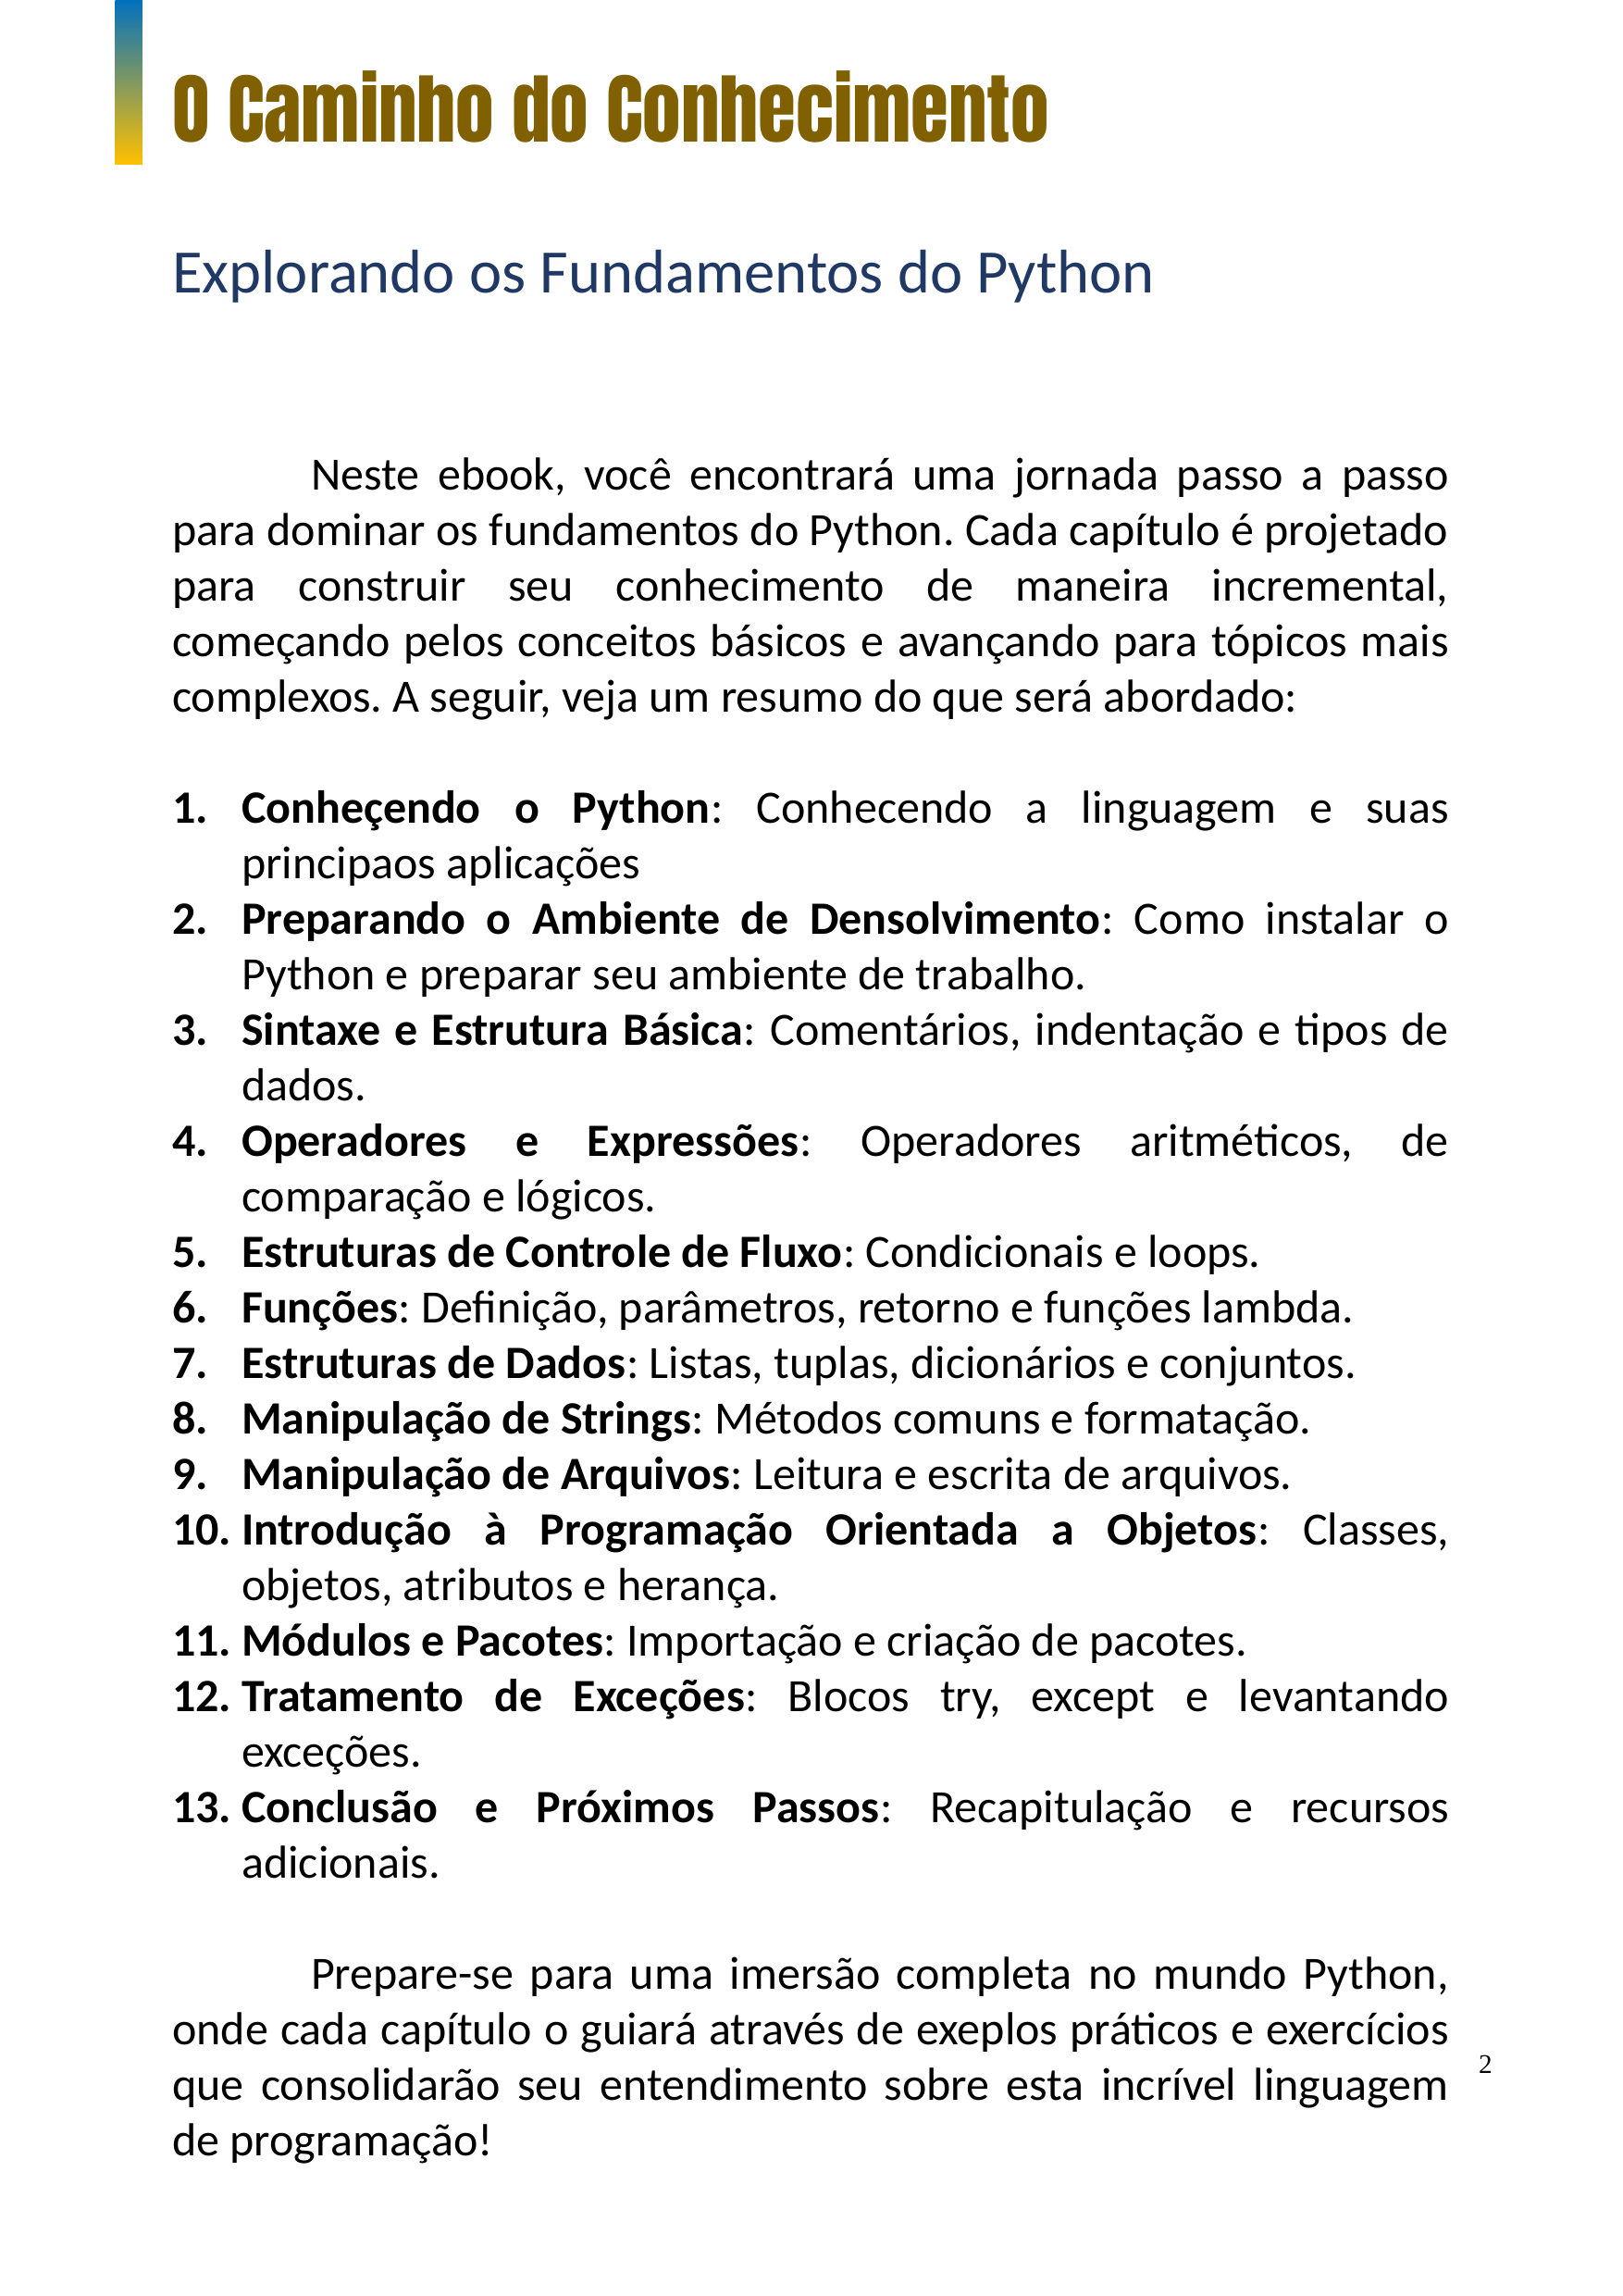

O Caminho do Conhecimento
Explorando os Fundamentos do Python
	Neste ebook, você encontrará uma jornada passo a passo para dominar os fundamentos do Python. Cada capítulo é projetado para construir seu conhecimento de maneira incremental, começando pelos conceitos básicos e avançando para tópicos mais complexos. A seguir, veja um resumo do que será abordado:

Conheçendo o Python: Conhecendo a linguagem e suas principaos aplicações
Preparando o Ambiente de Densolvimento: Como instalar o Python e preparar seu ambiente de trabalho.
Sintaxe e Estrutura Básica: Comentários, indentação e tipos de dados.
Operadores e Expressões: Operadores aritméticos, de comparação e lógicos.
Estruturas de Controle de Fluxo: Condicionais e loops.
Funções: Definição, parâmetros, retorno e funções lambda.
Estruturas de Dados: Listas, tuplas, dicionários e conjuntos.
Manipulação de Strings: Métodos comuns e formatação.
Manipulação de Arquivos: Leitura e escrita de arquivos.
Introdução à Programação Orientada a Objetos: Classes, objetos, atributos e herança.
Módulos e Pacotes: Importação e criação de pacotes.
Tratamento de Exceções: Blocos try, except e levantando exceções.
Conclusão e Próximos Passos: Recapitulação e recursos adicionais.

	Prepare-se para uma imersão completa no mundo Python, onde cada capítulo o guiará através de exeplos práticos e exercícios que consolidarão seu entendimento sobre esta incrível linguagem de programação!

2